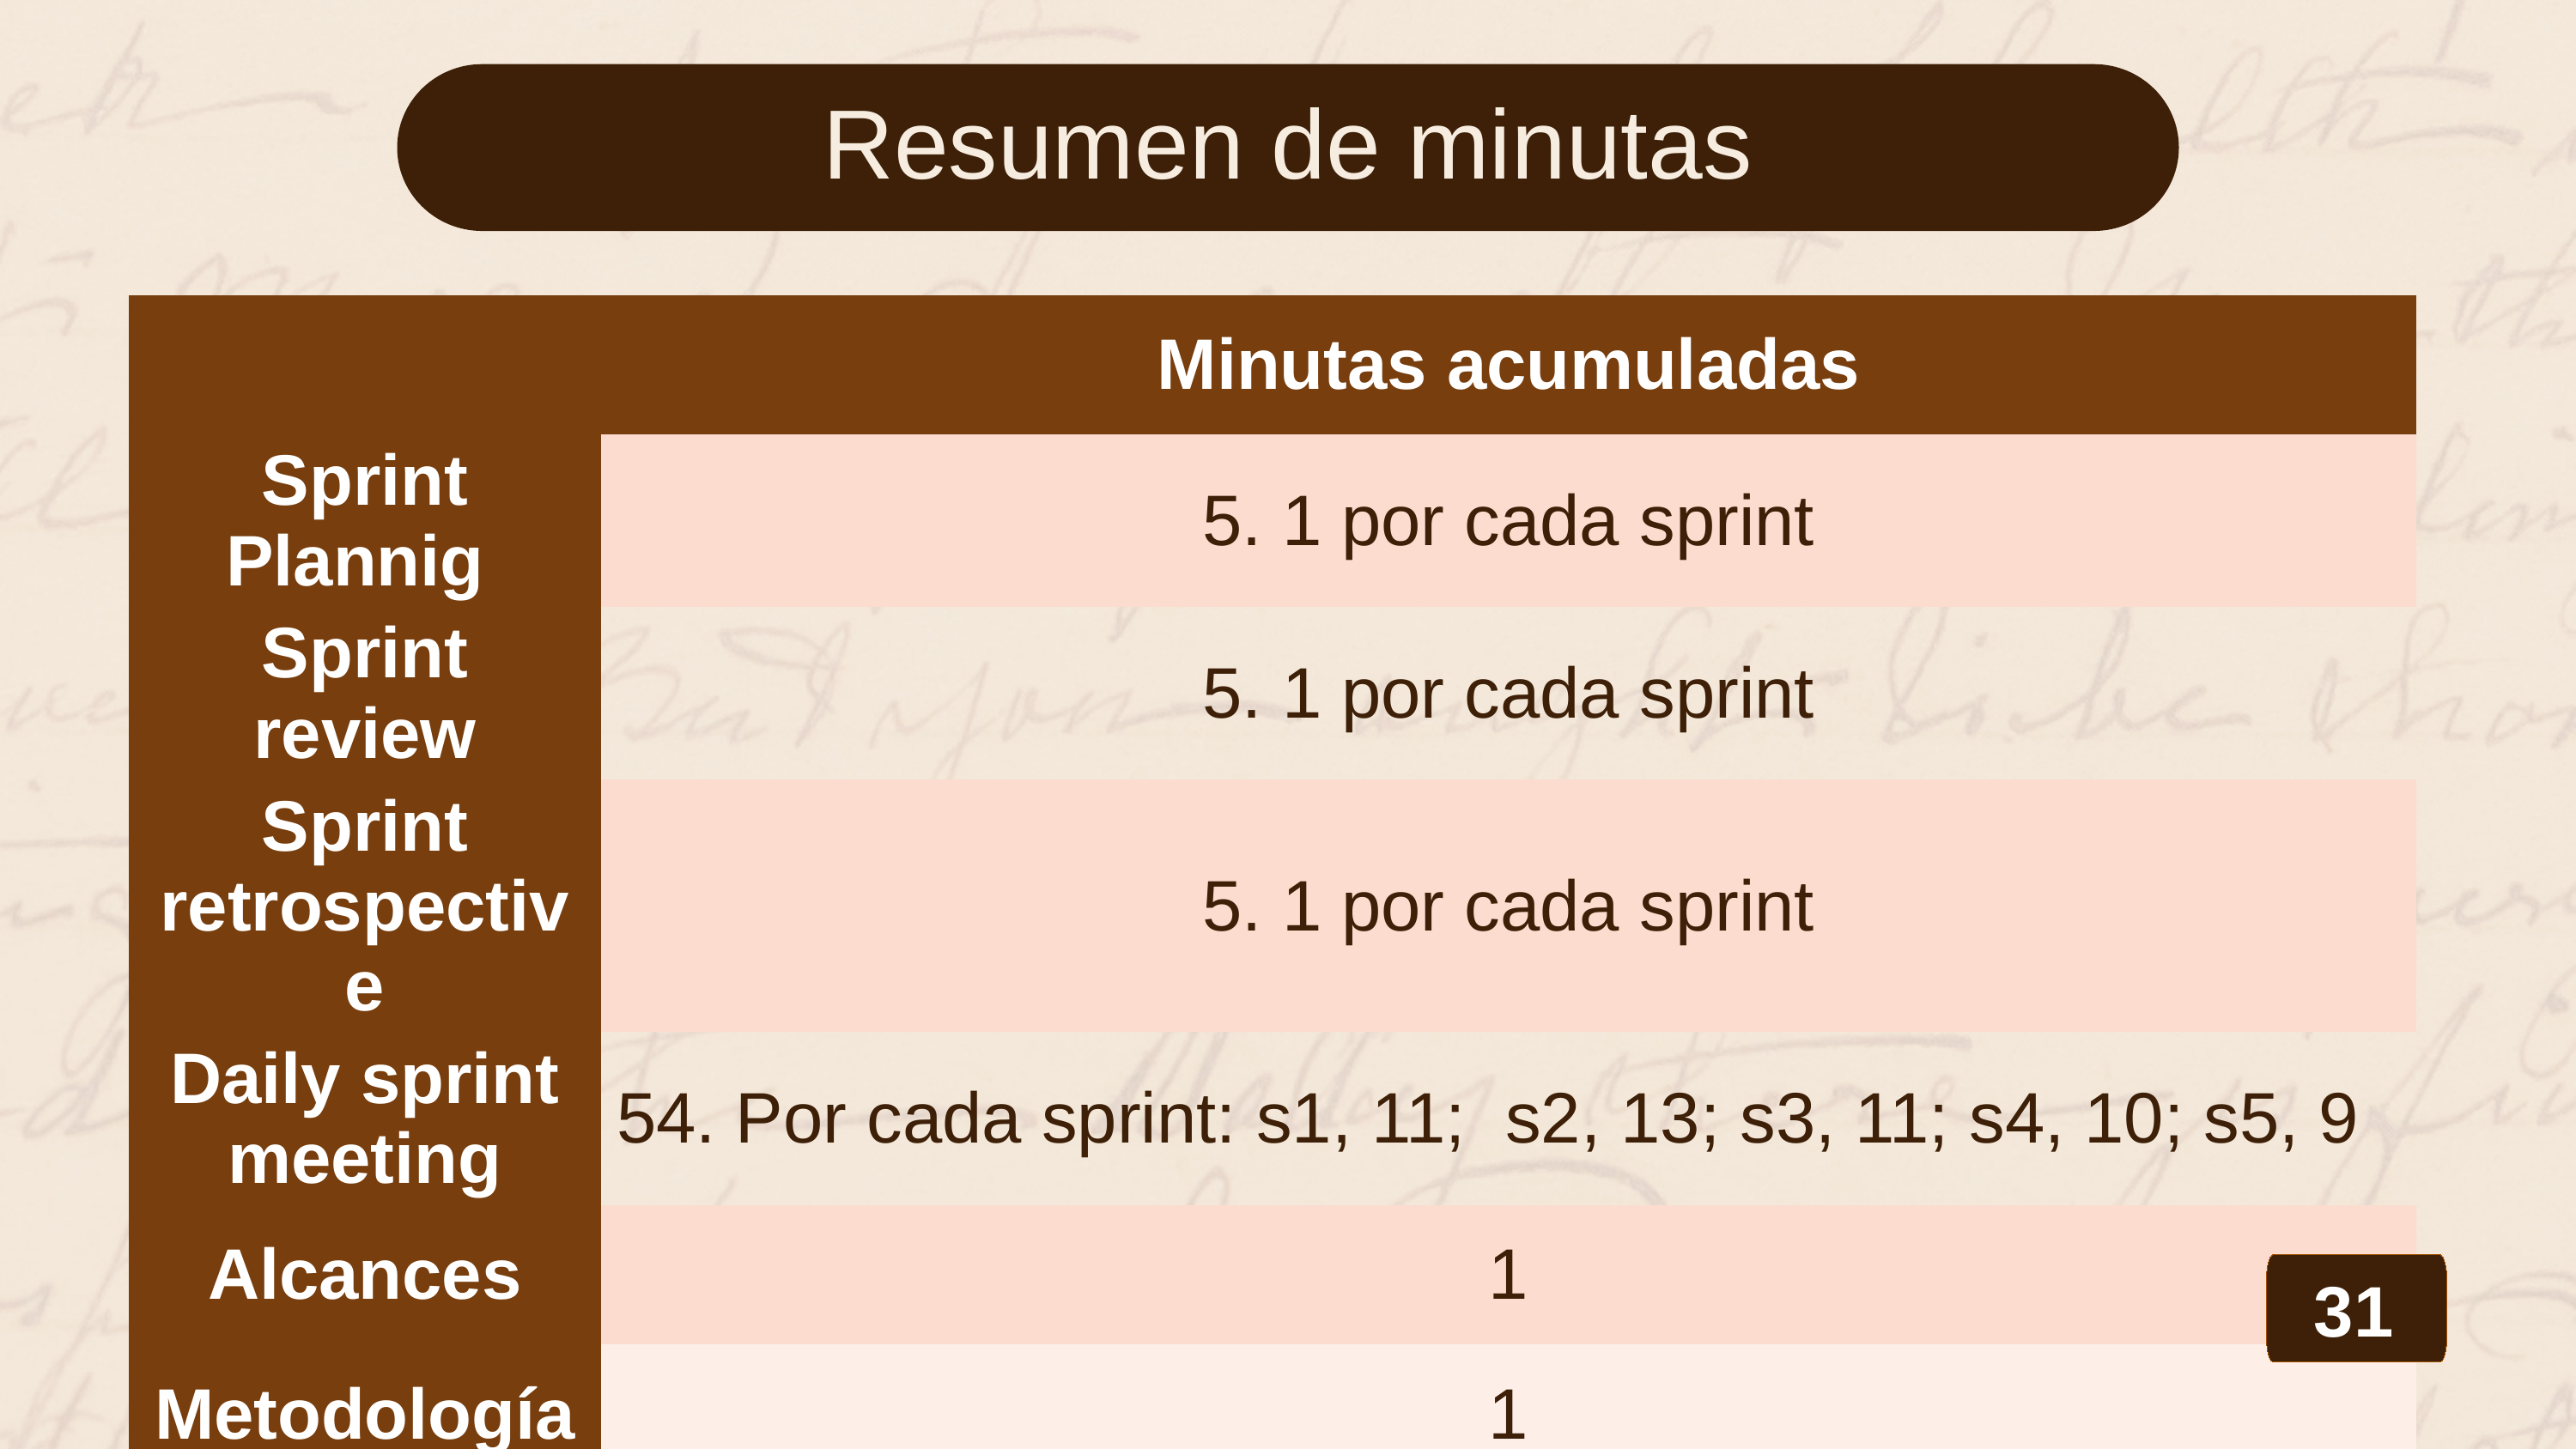

Resumen de minutas
|  | Minutas acumuladas |
| --- | --- |
| Sprint Plannig | 5. 1 por cada sprint |
| Sprint review | 5. 1 por cada sprint |
| Sprint retrospective | 5. 1 por cada sprint |
| Daily sprint meeting | 54. Por cada sprint: s1, 11; s2, 13; s3, 11; s4, 10; s5, 9 |
| Alcances | 1 |
| Metodología | 1 |

31